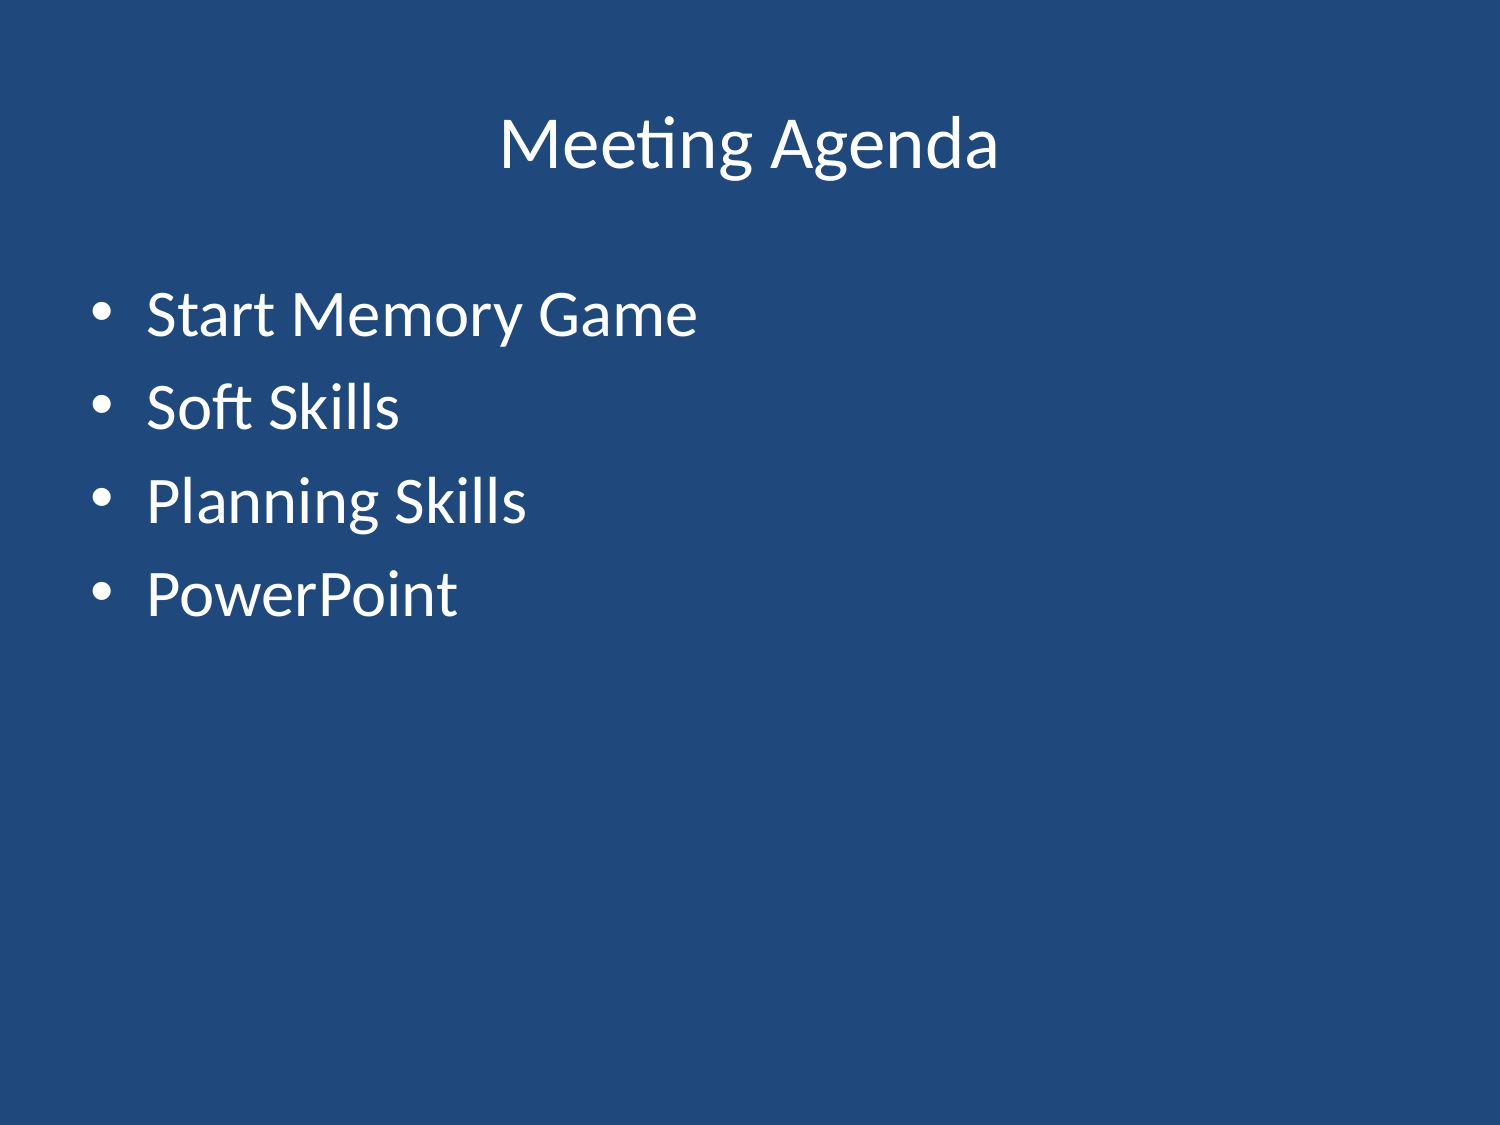

# Meeting Agenda
Start Memory Game
Soft Skills
Planning Skills
PowerPoint